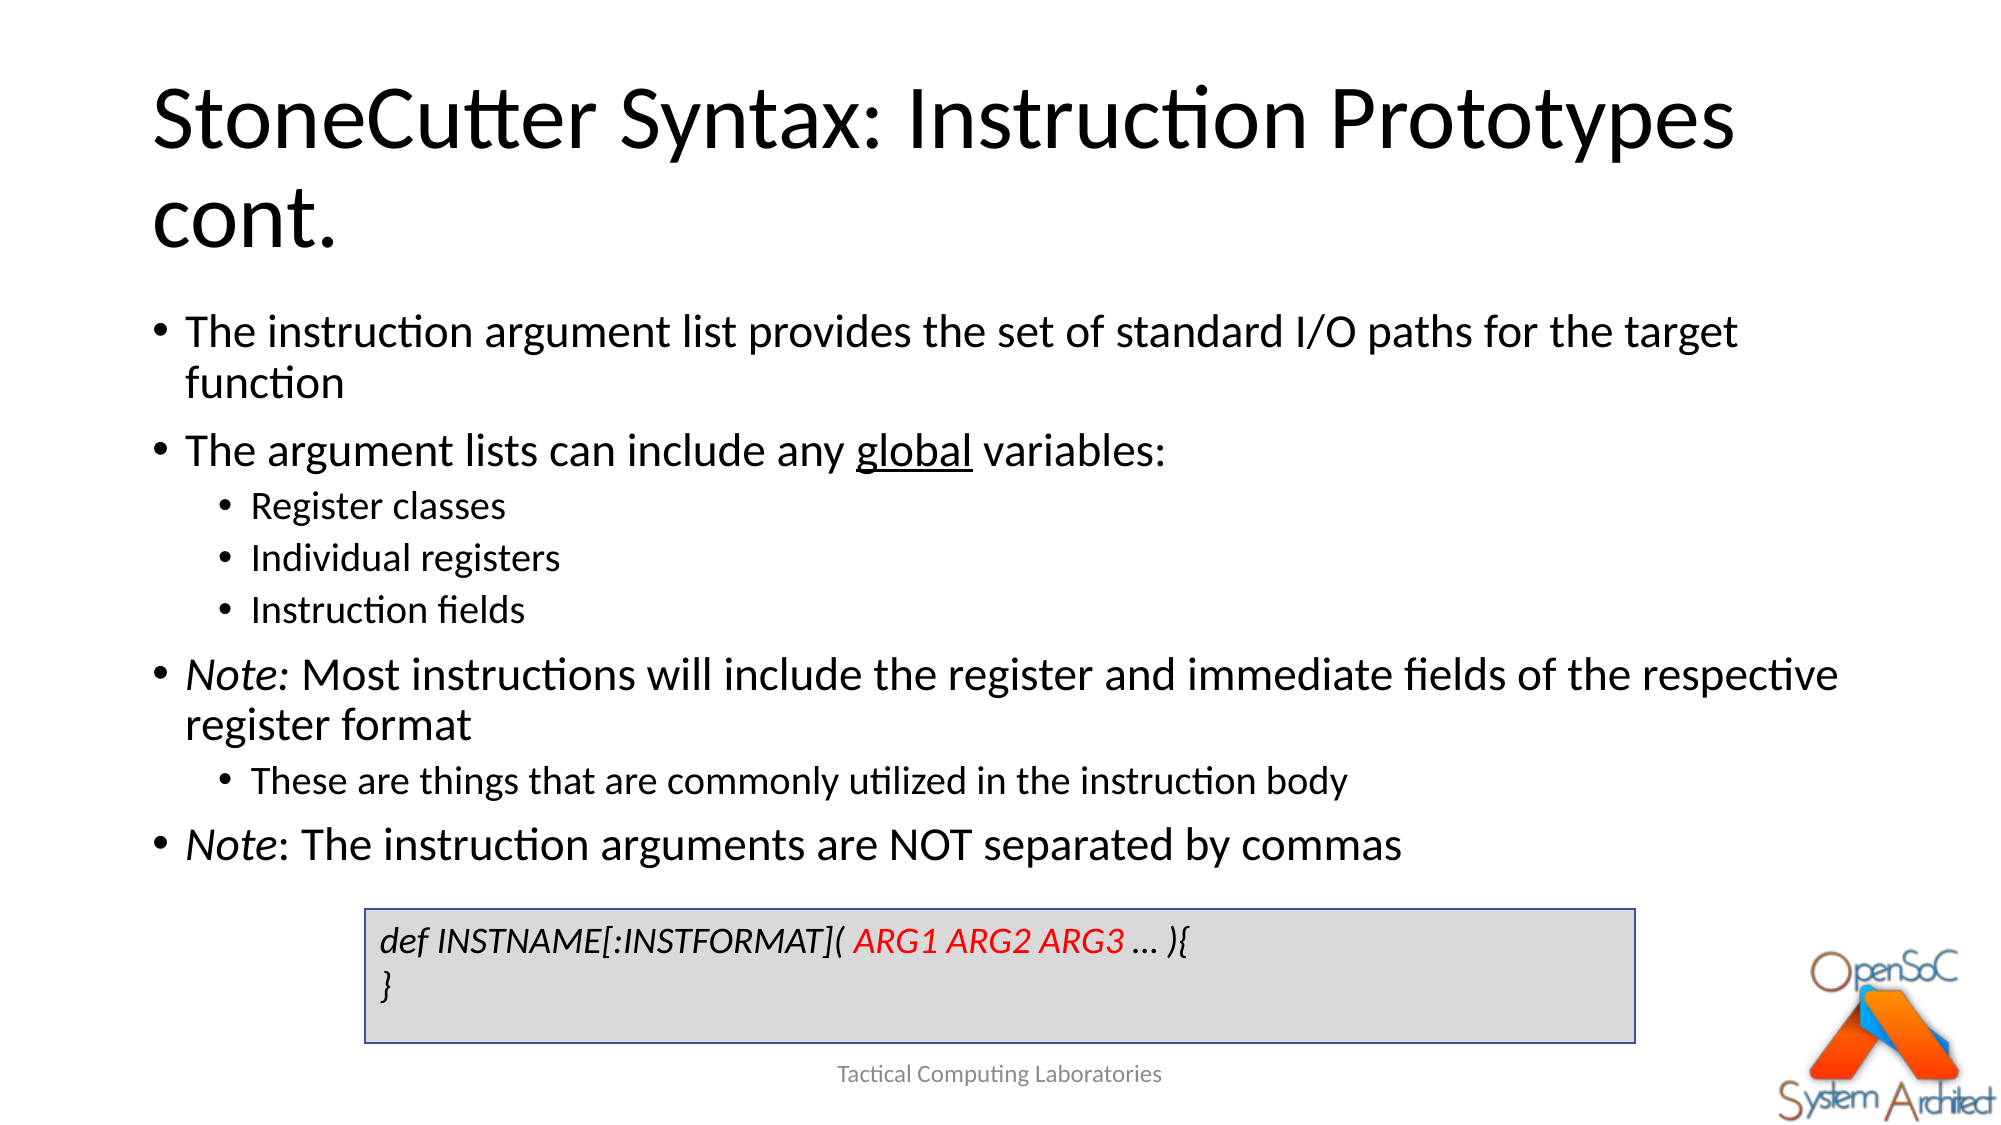

# StoneCutter Syntax: Instruction Prototypes cont.
The instruction argument list provides the set of standard I/O paths for the target function
The argument lists can include any global variables:
Register classes
Individual registers
Instruction fields
Note: Most instructions will include the register and immediate fields of the respective register format
These are things that are commonly utilized in the instruction body
Note: The instruction arguments are NOT separated by commas
def INSTNAME[:INSTFORMAT]( ARG1 ARG2 ARG3 … ){
}

Tactical Computing Laboratories